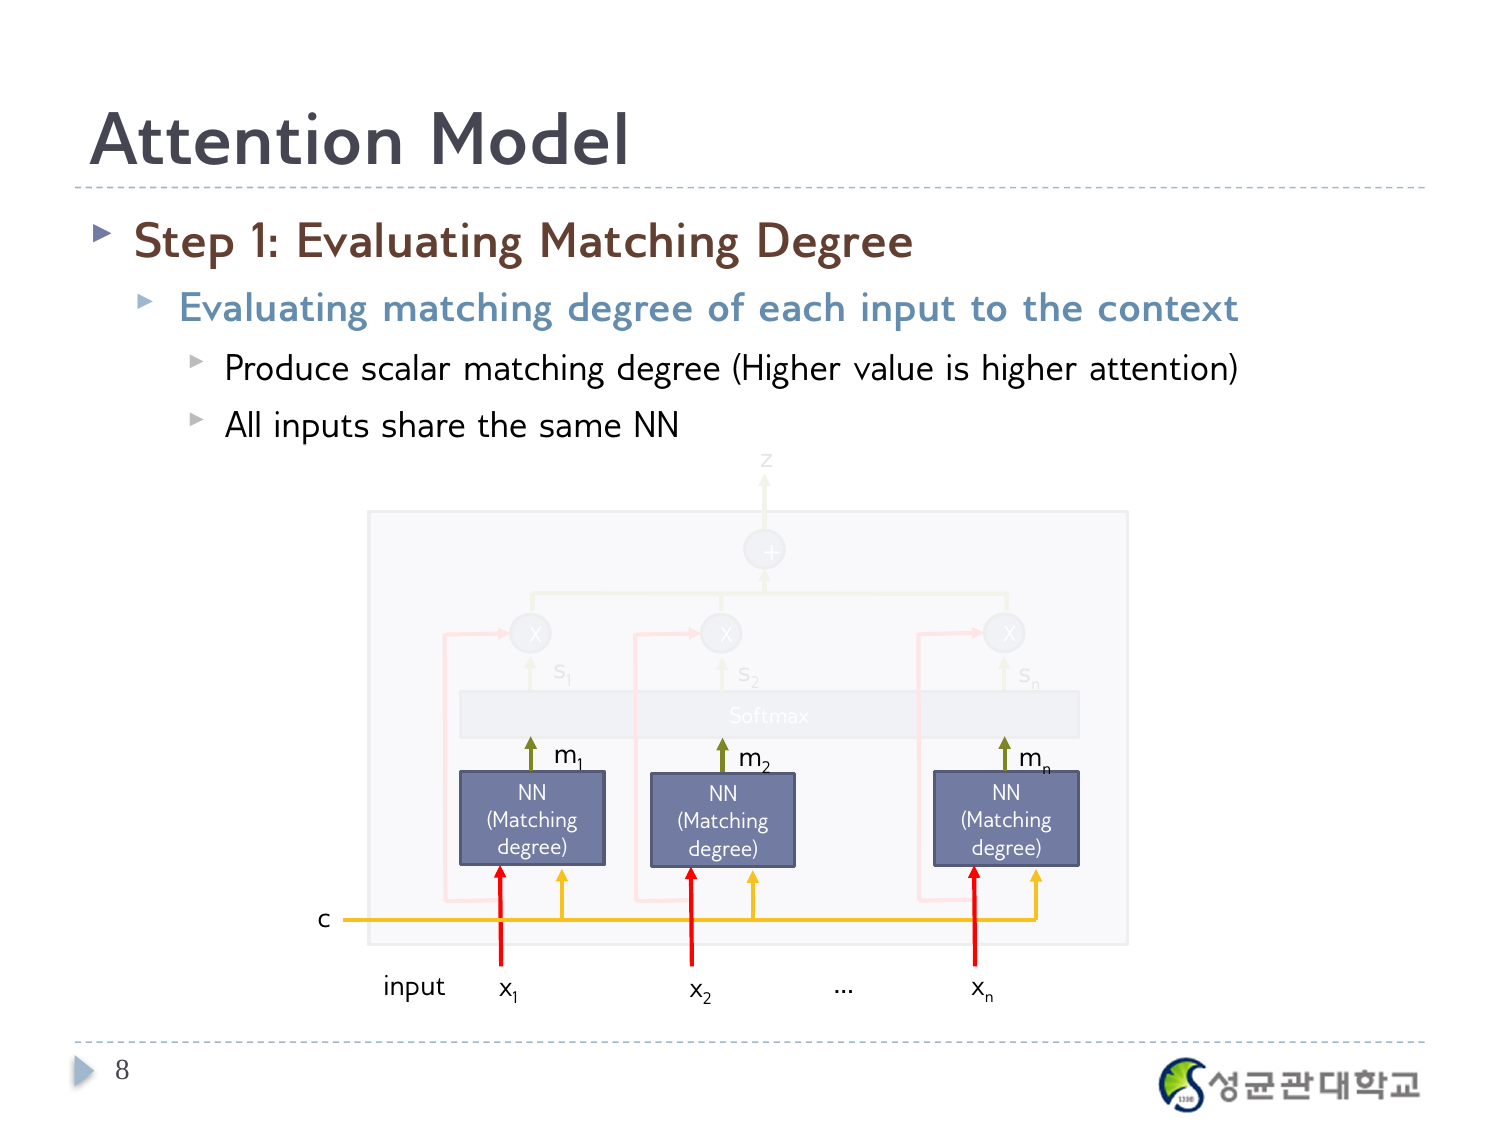

# Attention Model
Step 1: Evaluating Matching Degree
Evaluating matching degree of each input to the context
Produce scalar matching degree (Higher value is higher attention)
All inputs share the same NN

z

+
X
X
X
s1
s2
sn
Softmax
m1
m2
mn
NN
(Matching degree)
NN
(Matching degree)
NN
(Matching degree)
c
…
input
xn
x1
x2
8